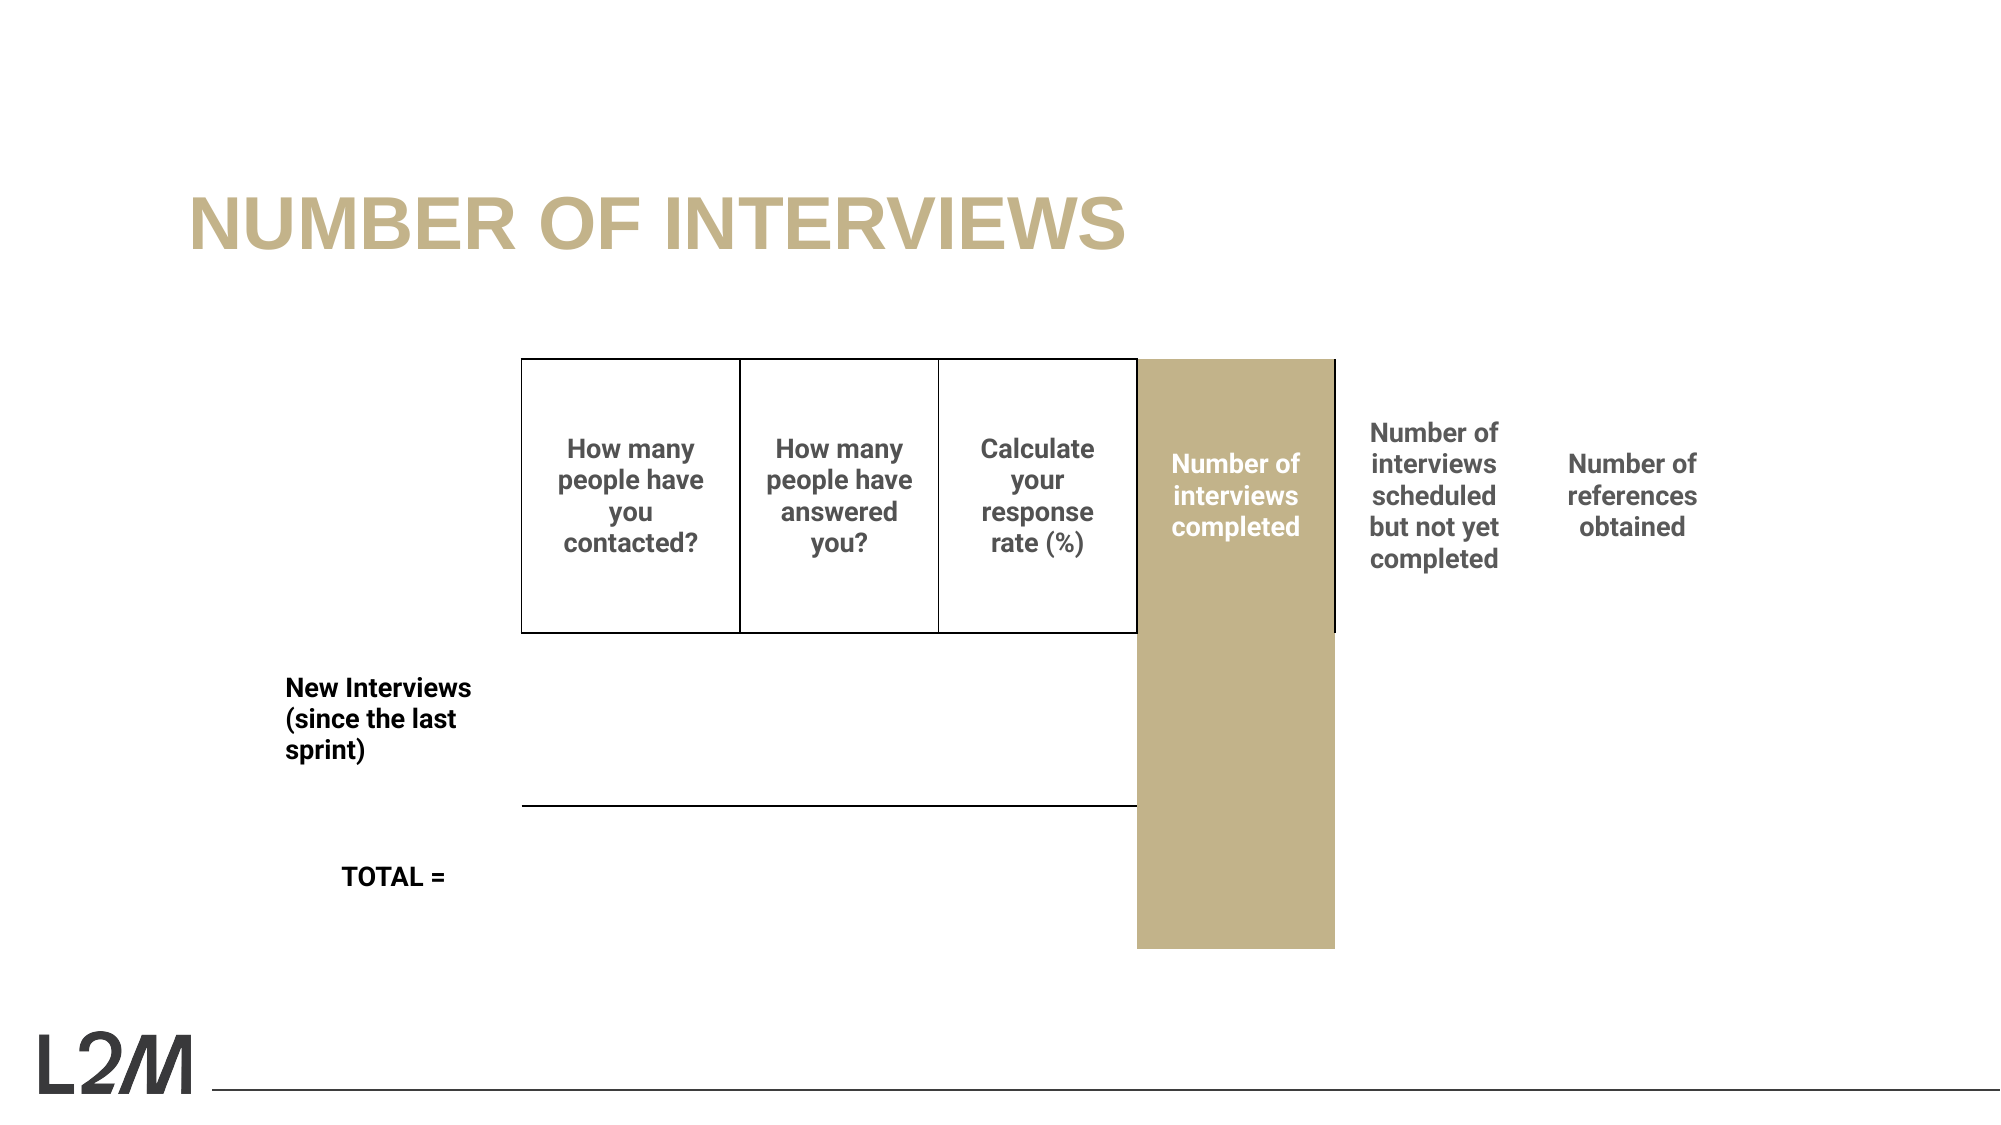

NUMBER OF INTERVIEWS
|  | How many people have you contacted? | How many people have answered you? | Calculate your response rate (%) | Number of interviews completed | Number of interviews scheduled but not yet completed | Number of references obtained |
| --- | --- | --- | --- | --- | --- | --- |
| New Interviews (since the last sprint) |  |  |  |  |  |  |
| TOTAL = |  |  |  |  |  |  |